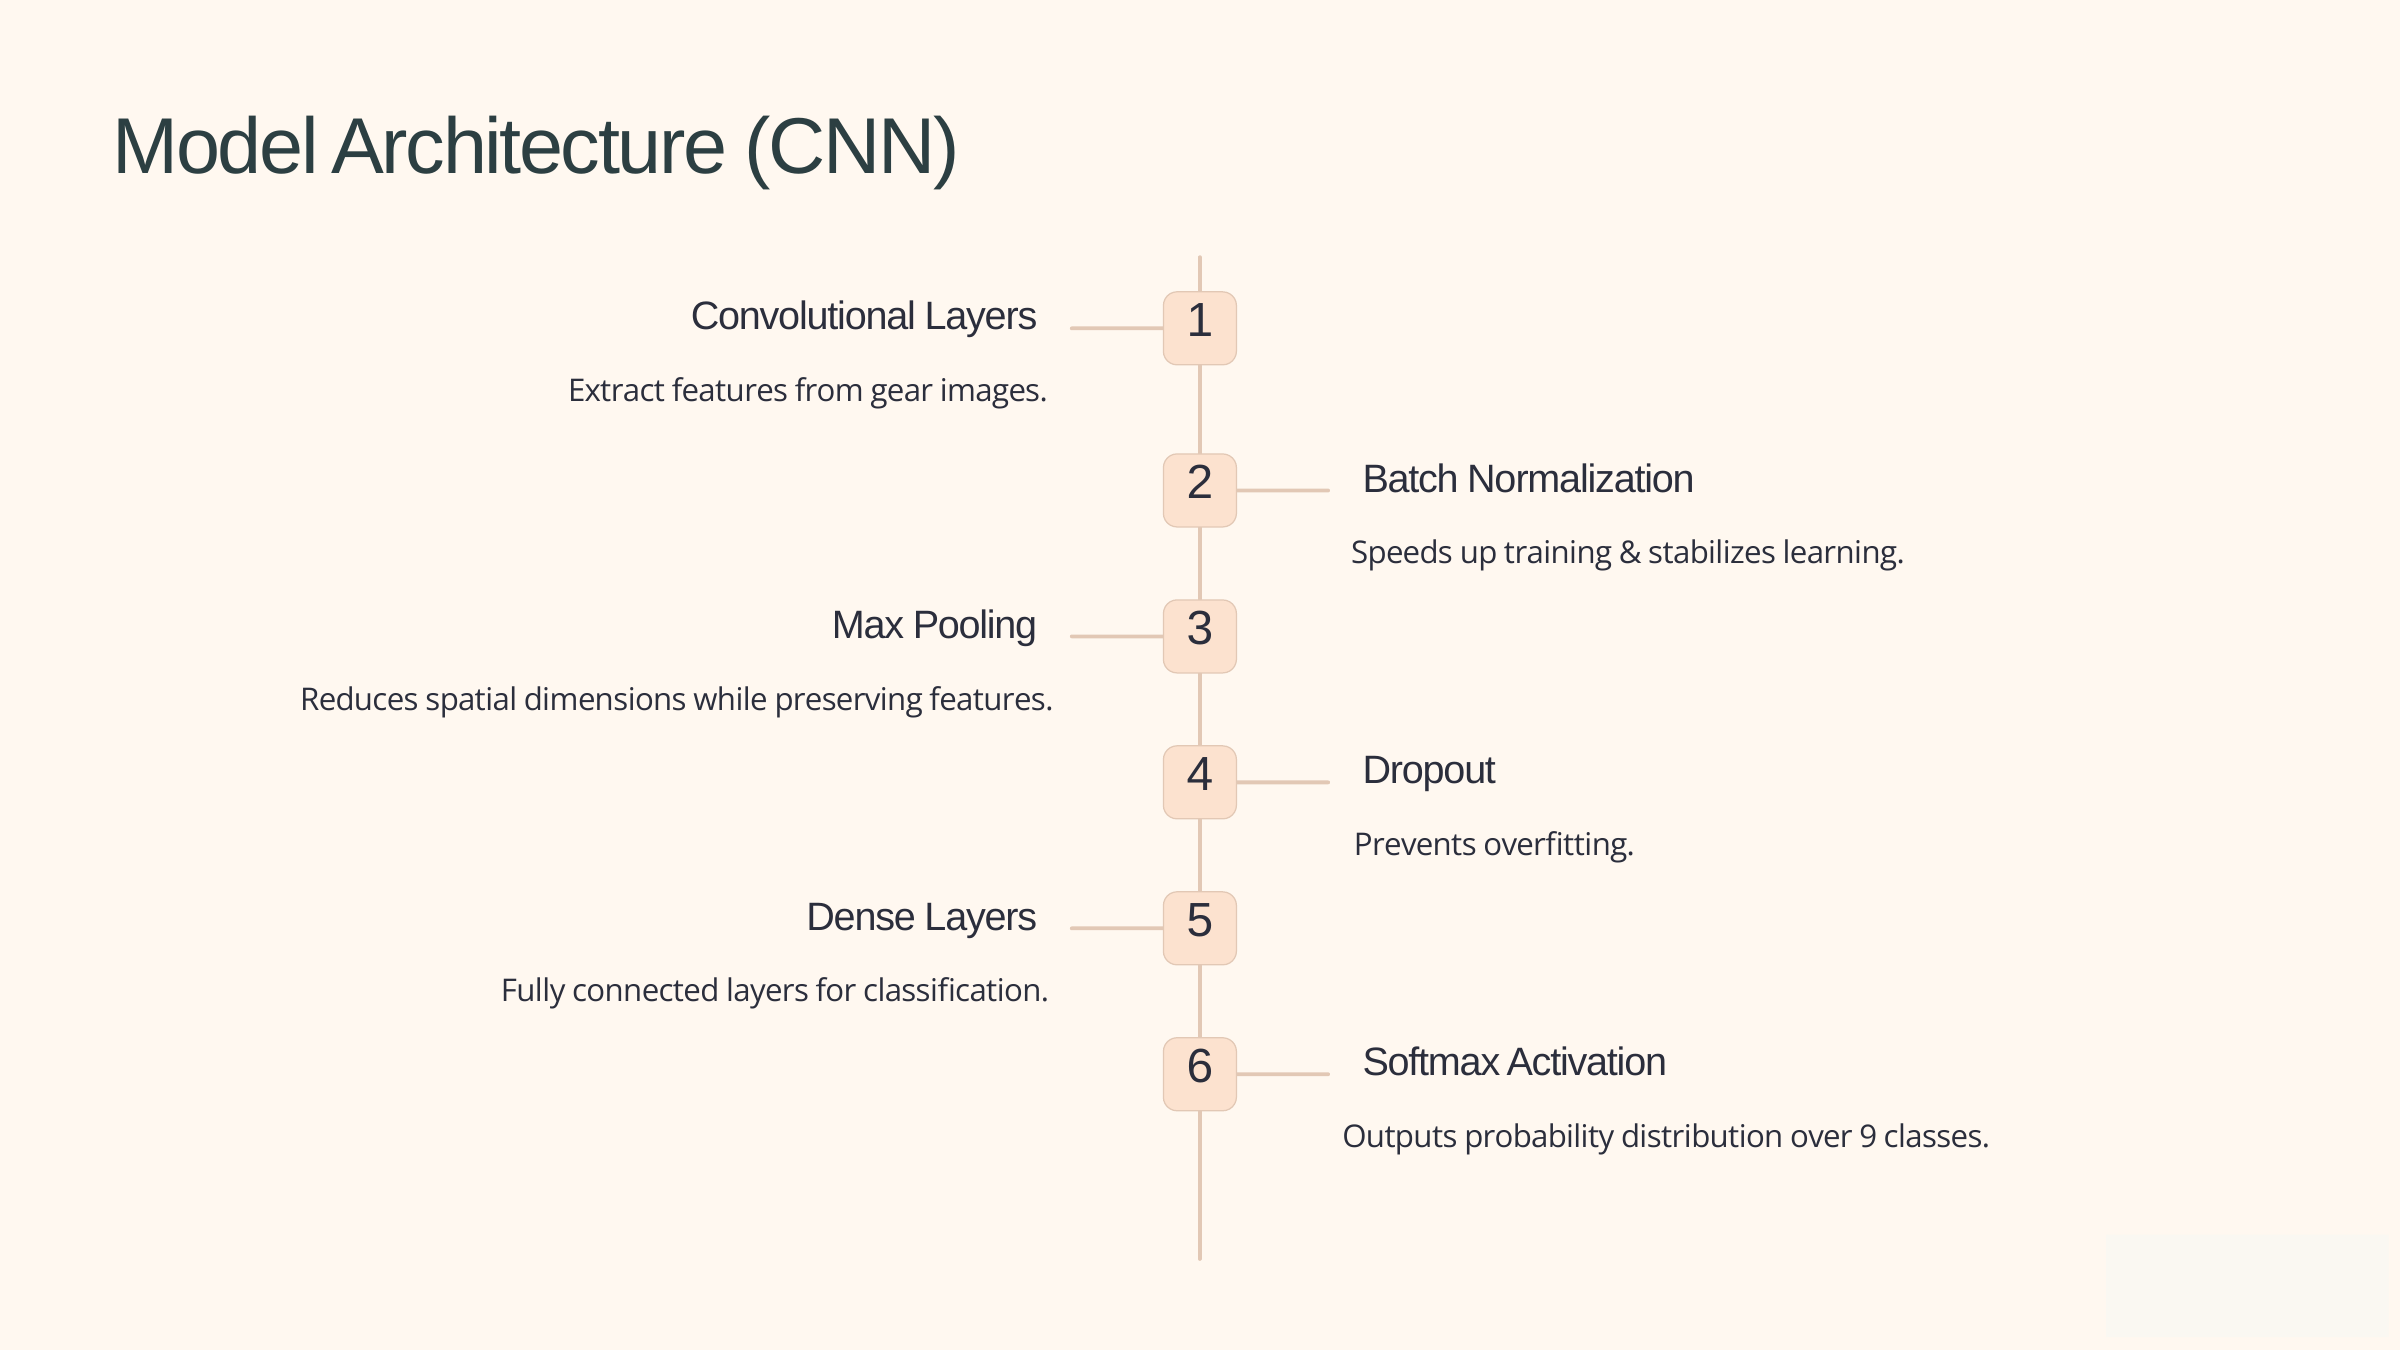

Model Architecture (CNN)

Convolutional Layers

1

Extract features from gear images.
Batch Normalization

2

Speeds up training & stabilizes learning.
Max Pooling

3

Reduces spatial dimensions while preserving features.
Dropout

4

Prevents overfitting.
Dense Layers

5

Fully connected layers for classification.
Softmax Activation

6

Outputs probability distribution over 9 classes.